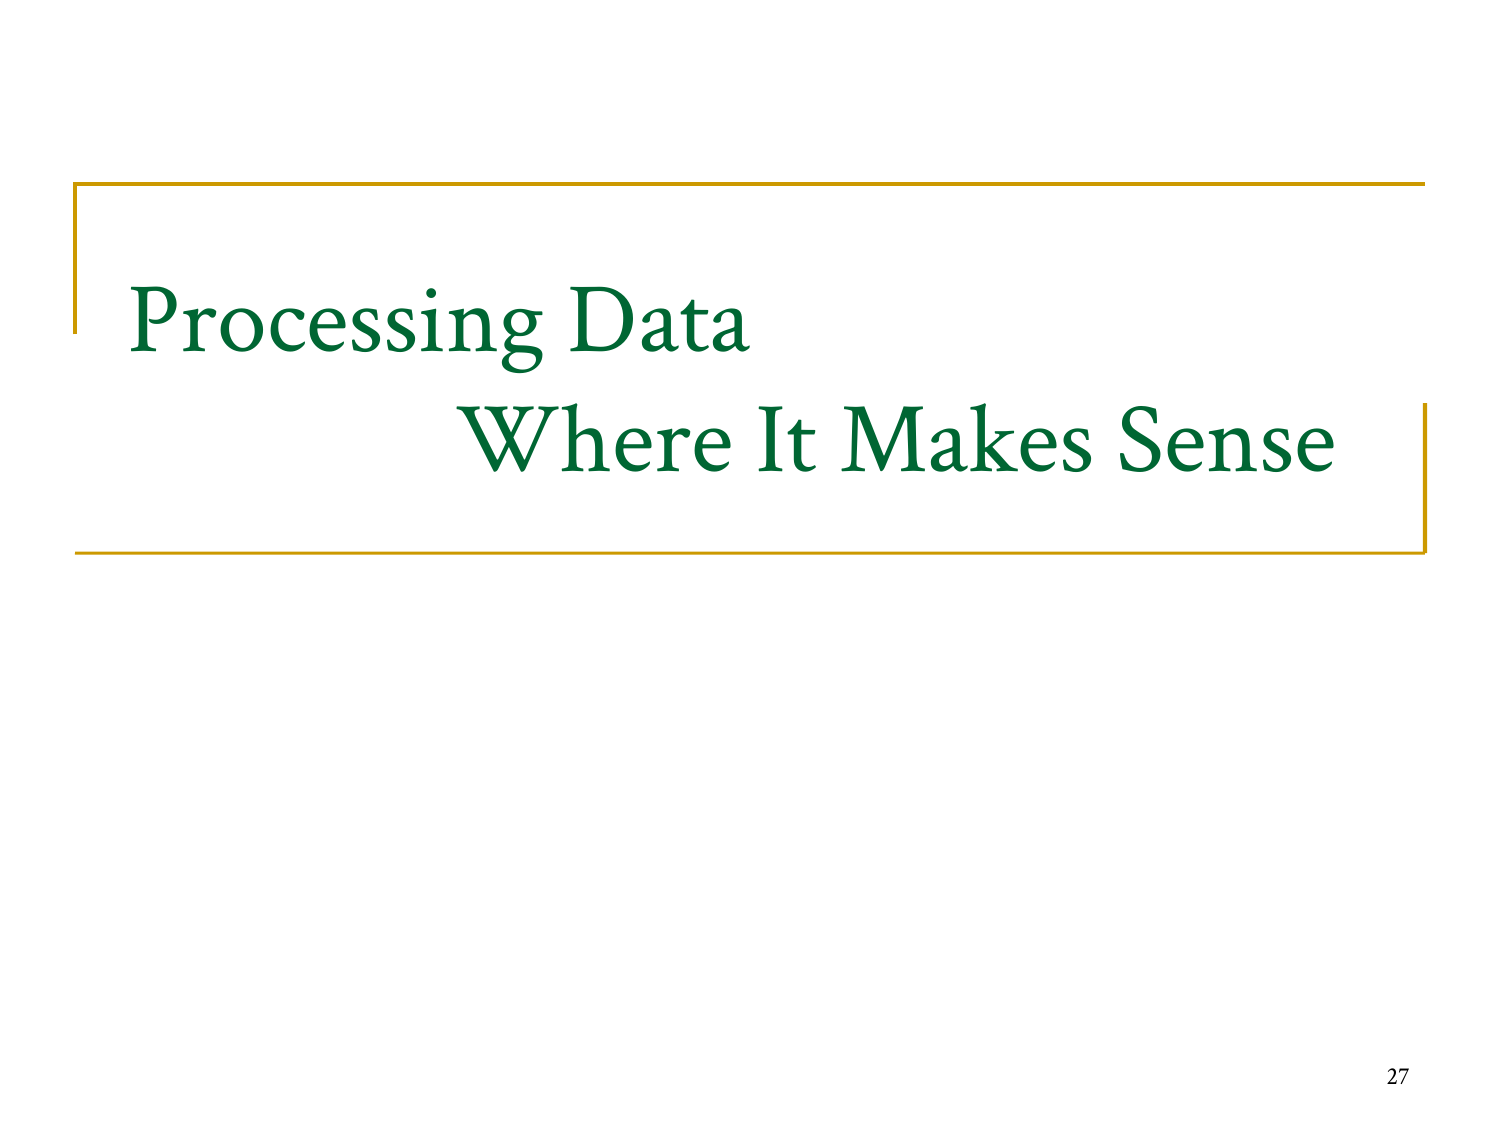

# Processing Data Where It Makes Sense

27